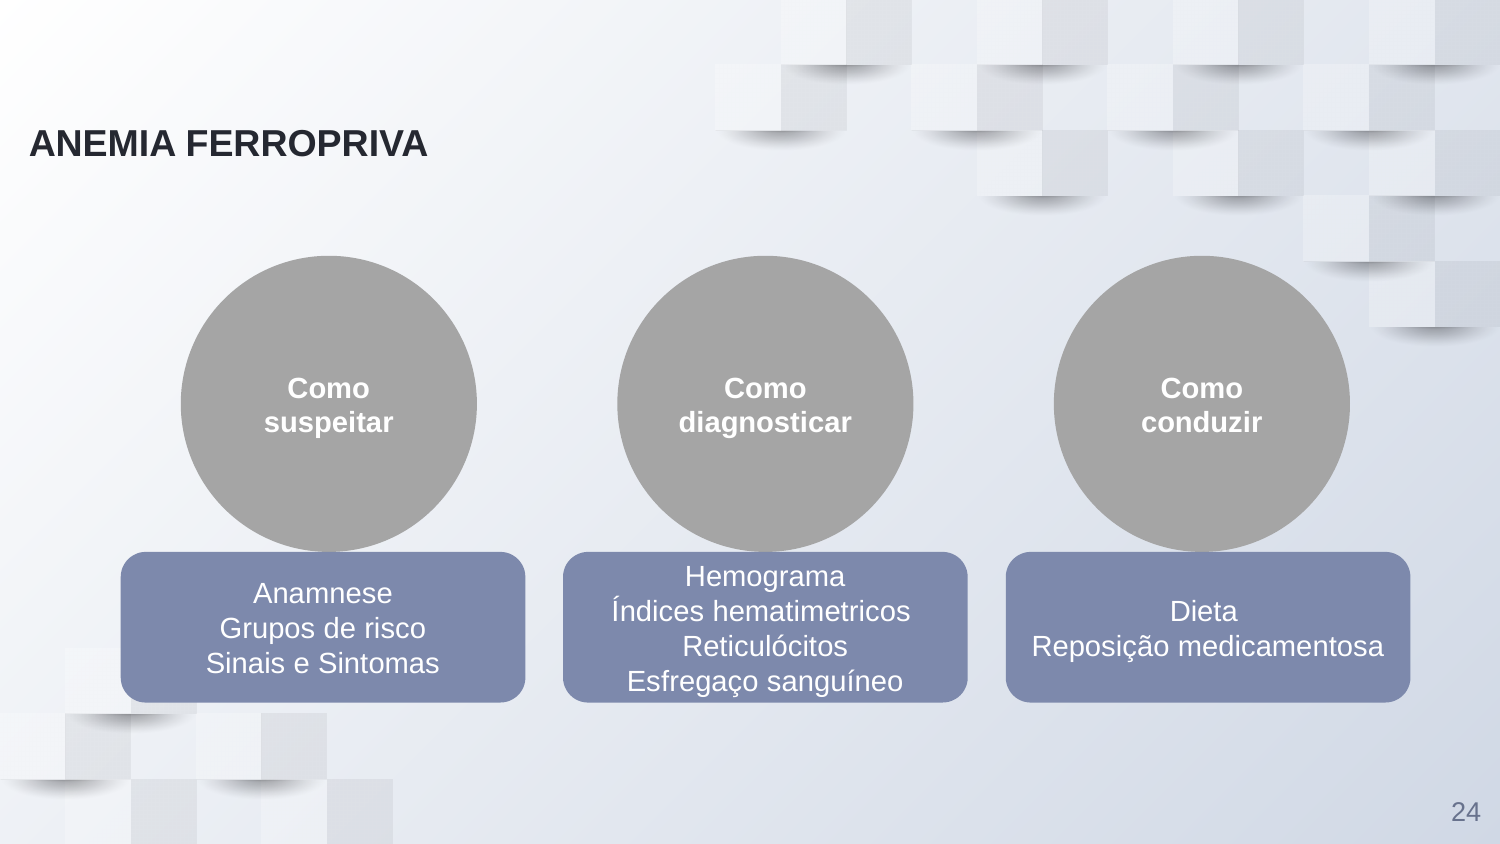

# ANEMIA FERROPRIVA
Como suspeitar
Como diagnosticar
Como conduzir
Anamnese
Grupos de risco
Sinais e Sintomas
Hemograma
Índices hematimetricos
Reticulócitos
Esfregaço sanguíneo
Dieta
Reposição medicamentosa
24